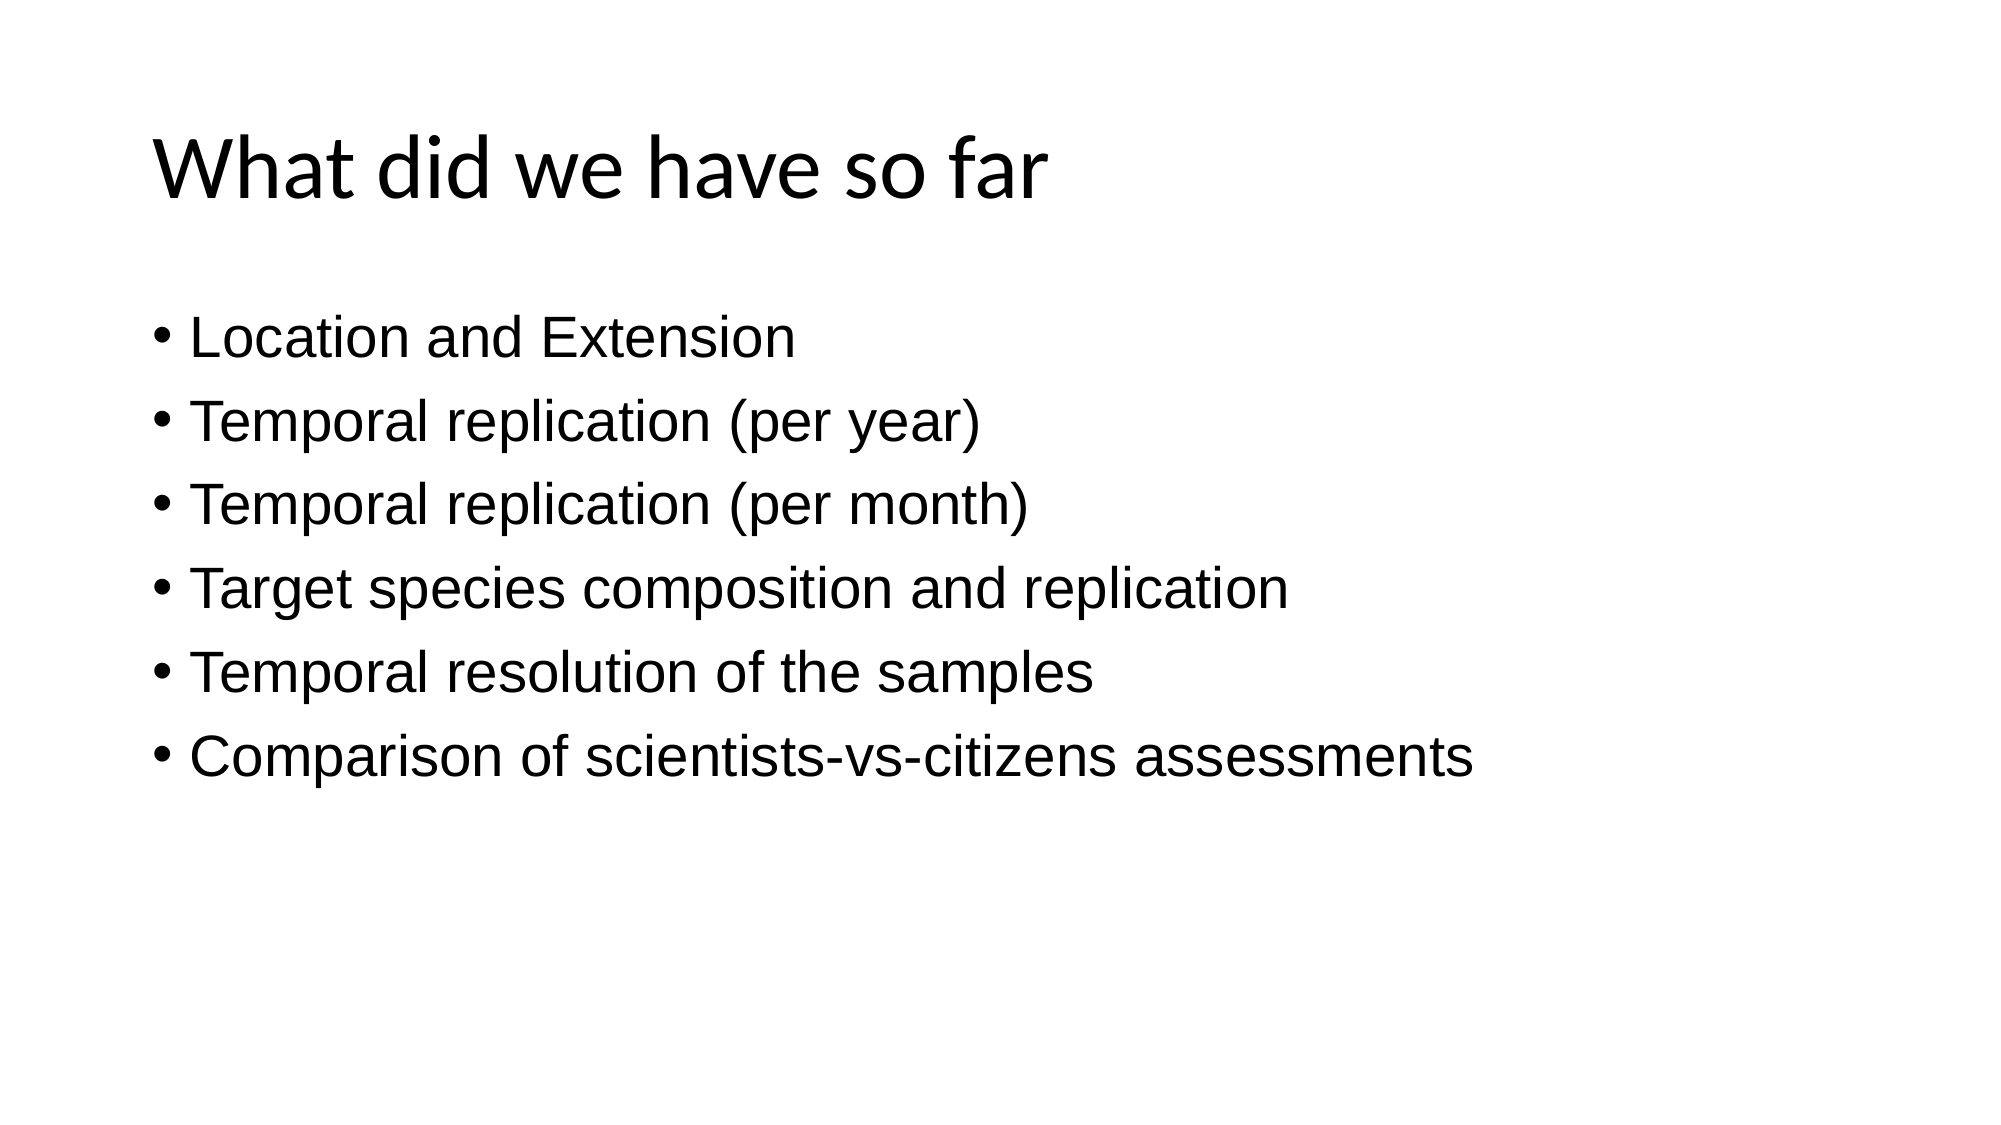

# What did we have so far
Location and Extension
Temporal replication (per year)
Temporal replication (per month)
Target species composition and replication
Temporal resolution of the samples
Comparison of scientists-vs-citizens assessments